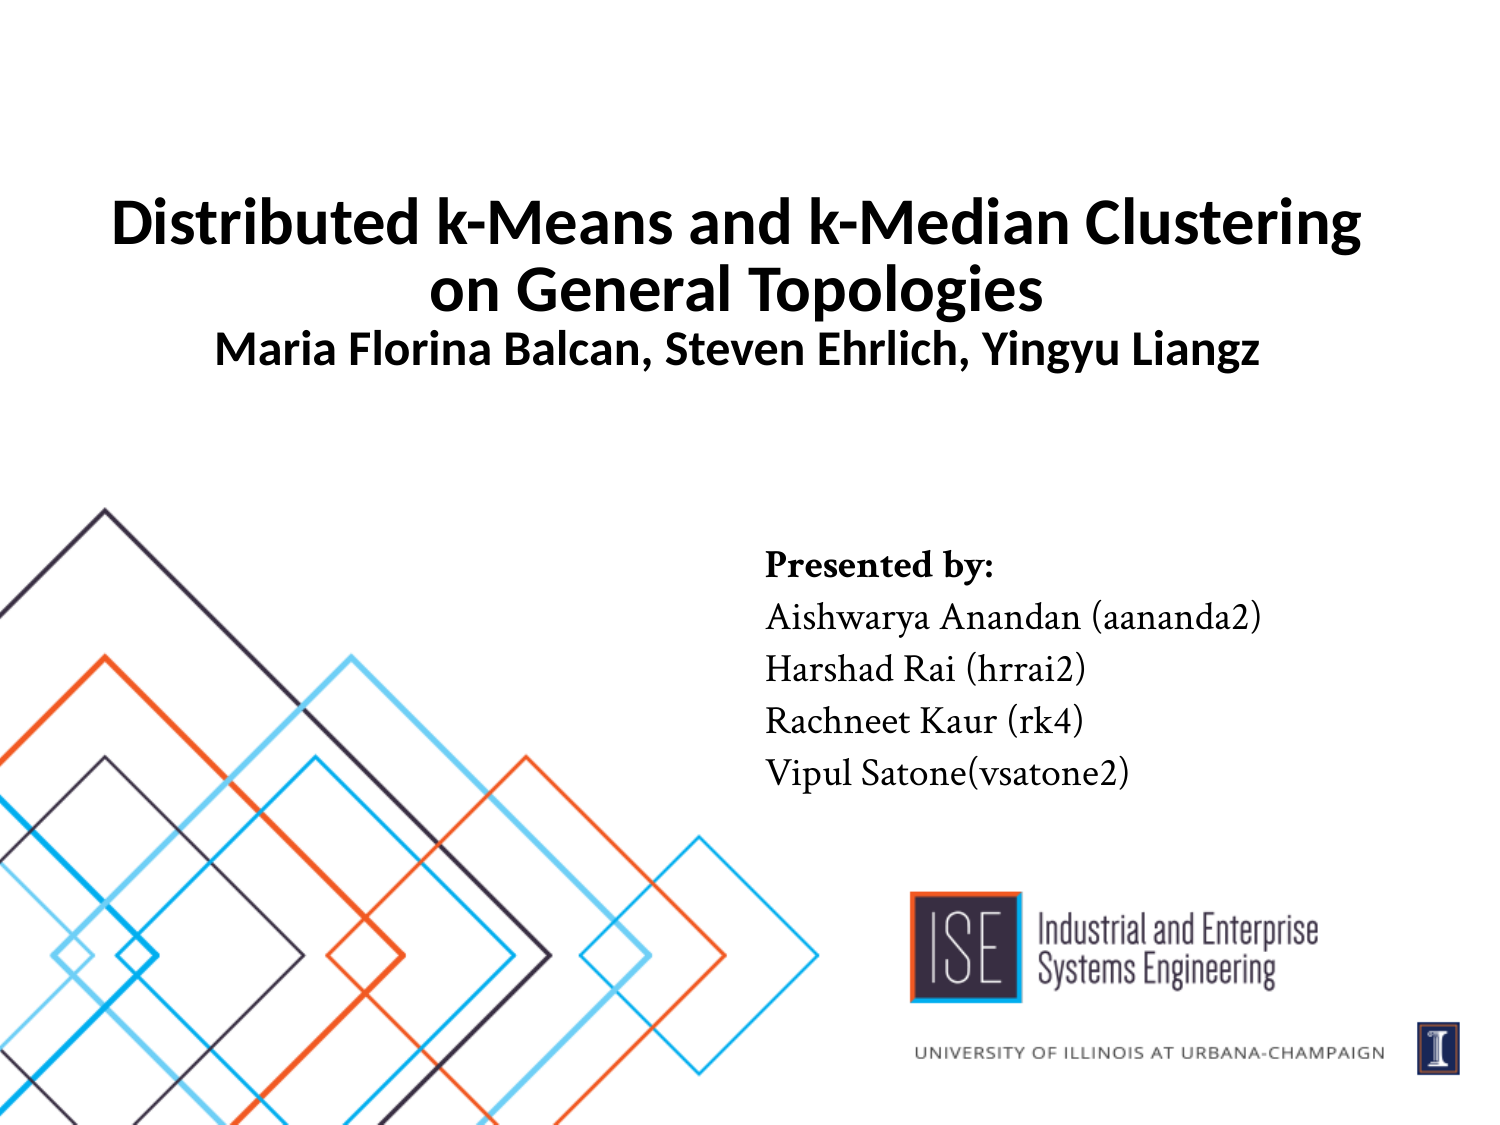

# Distributed k-Means and k-Median Clustering on General Topologies Maria Florina Balcan, Steven Ehrlich, Yingyu Liangz
Presented by:
Aishwarya Anandan (aananda2)
Harshad Rai (hrrai2)
Rachneet Kaur (rk4)
Vipul Satone(vsatone2)